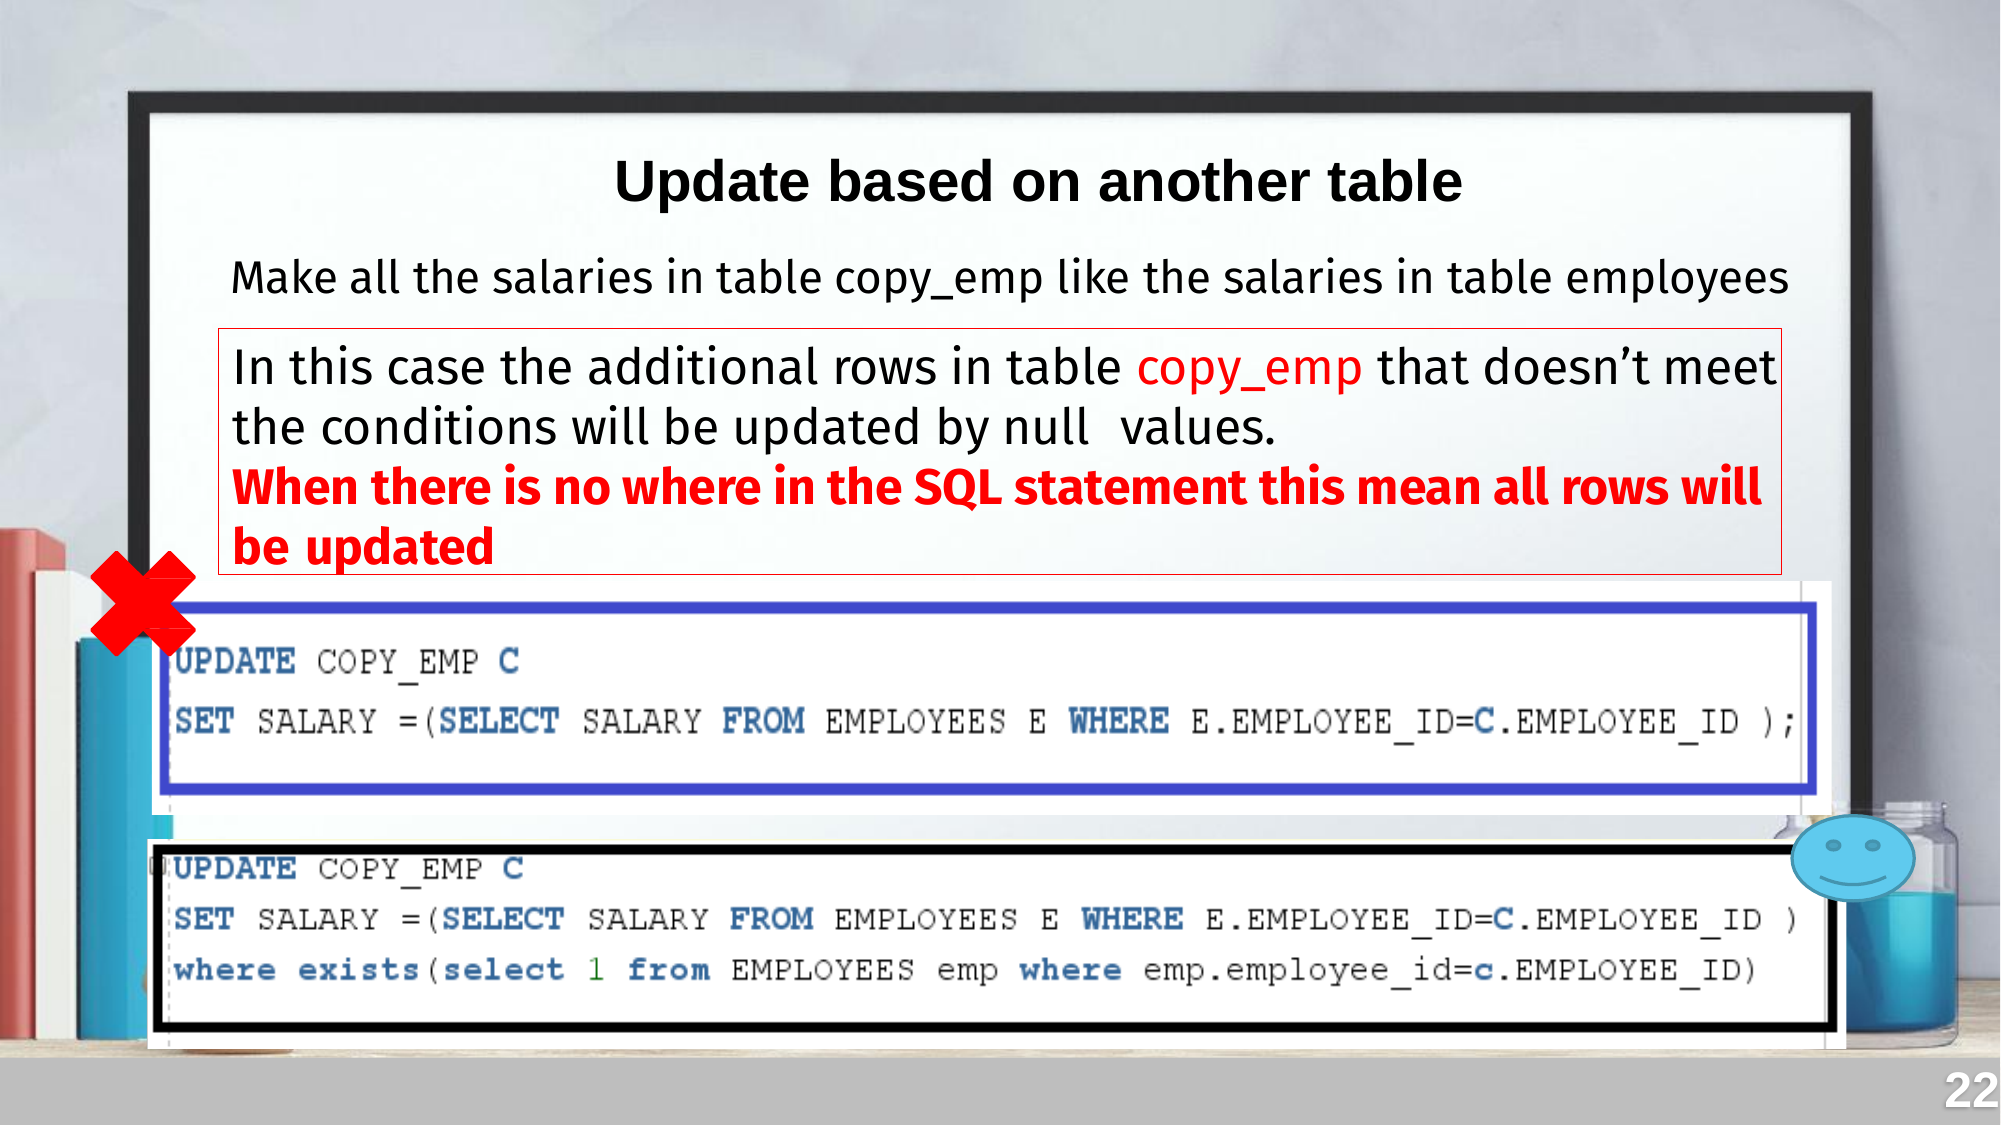

Update based on another table
Make all the salaries in table copy_emp like the salaries in table employees
In this case the additional rows in table copy_emp that doesn’t meet the conditions will be updated by null  values.
When there is no where in the SQL statement this mean all rows will be updated

22